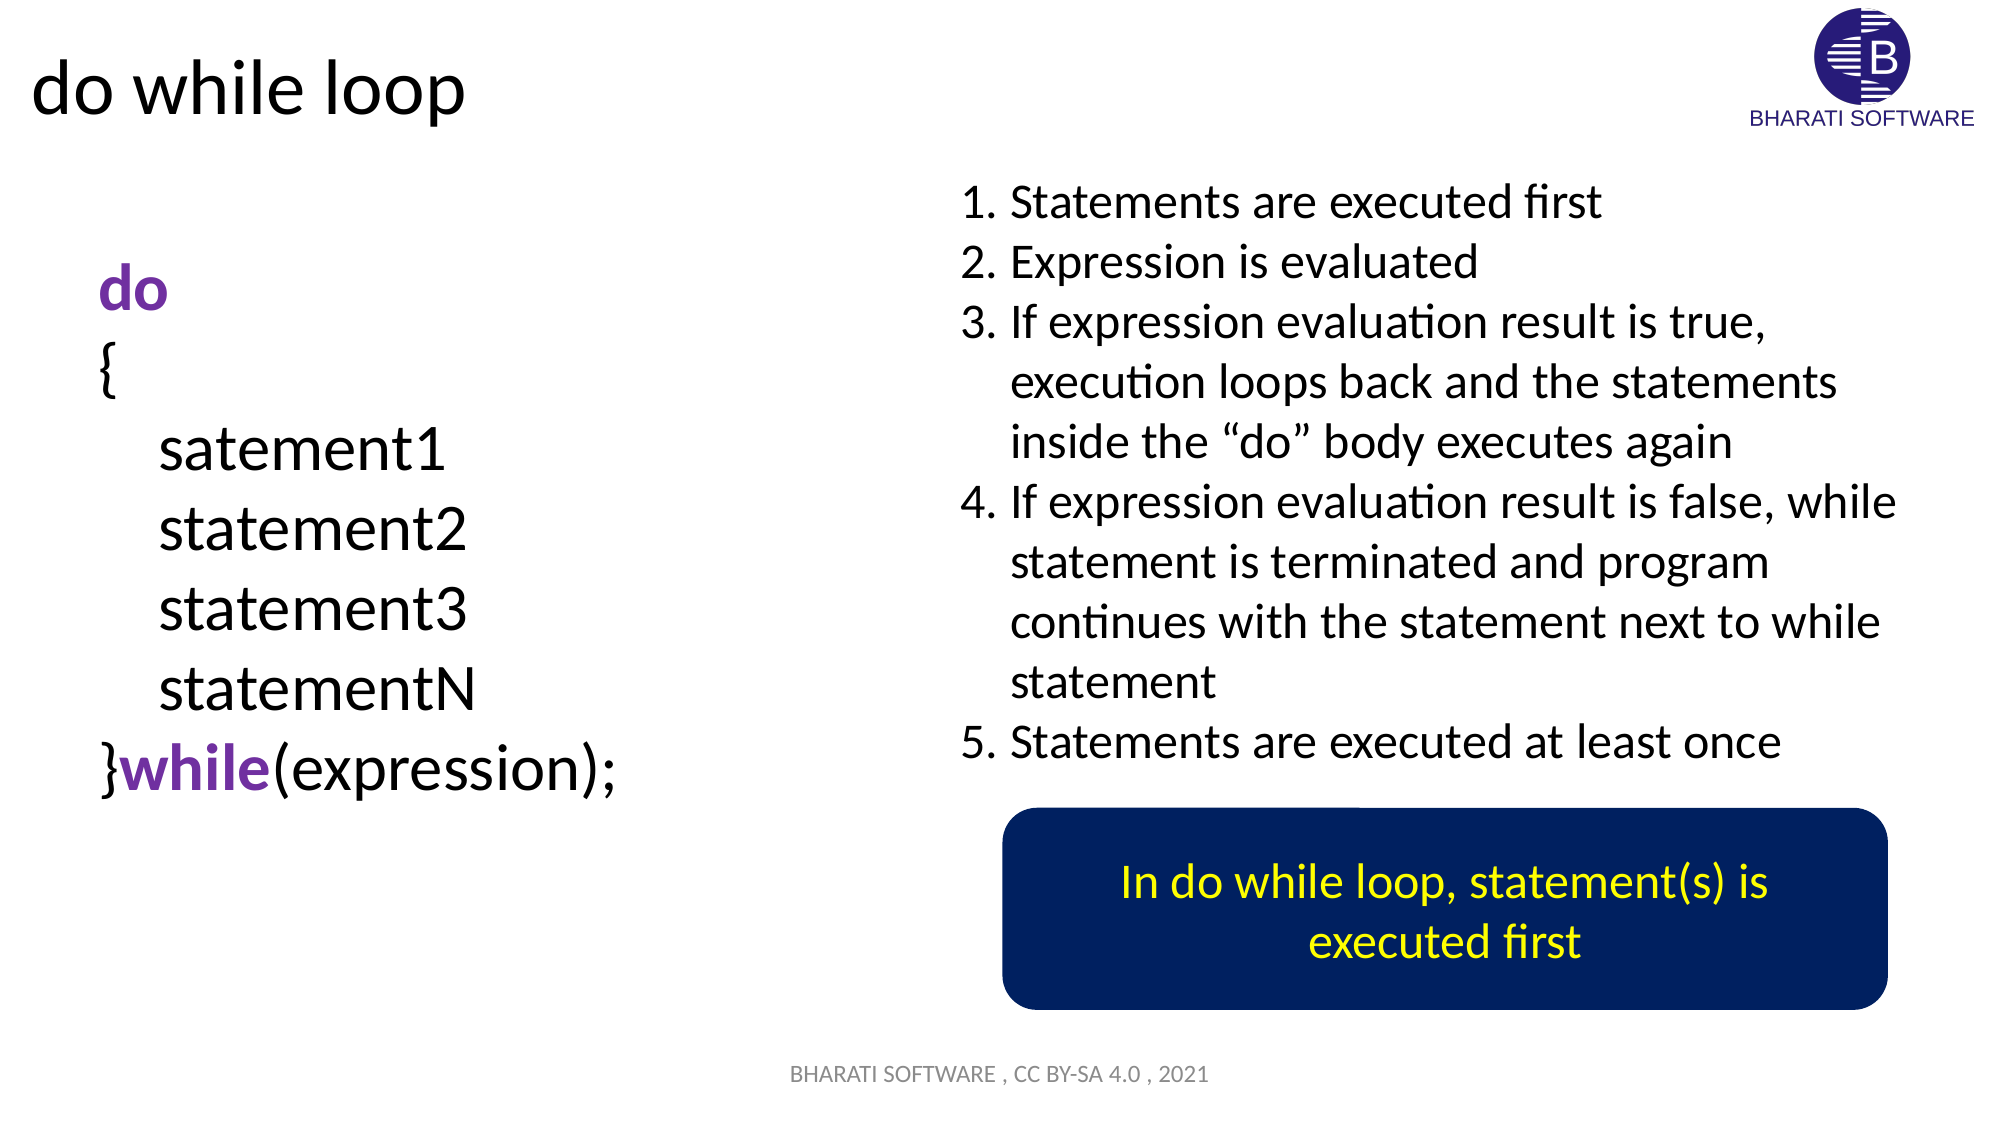

# do while loop
Statements are executed first
Expression is evaluated
If expression evaluation result is true, execution loops back and the statements inside the “do” body executes again
If expression evaluation result is false, while statement is terminated and program continues with the statement next to while statement
Statements are executed at least once

do
{
    satement1
    statement2
    statement3
    statementN
}while(expression);
In do while loop, statement(s) is executed first
BHARATI SOFTWARE , CC BY-SA 4.0 , 2021